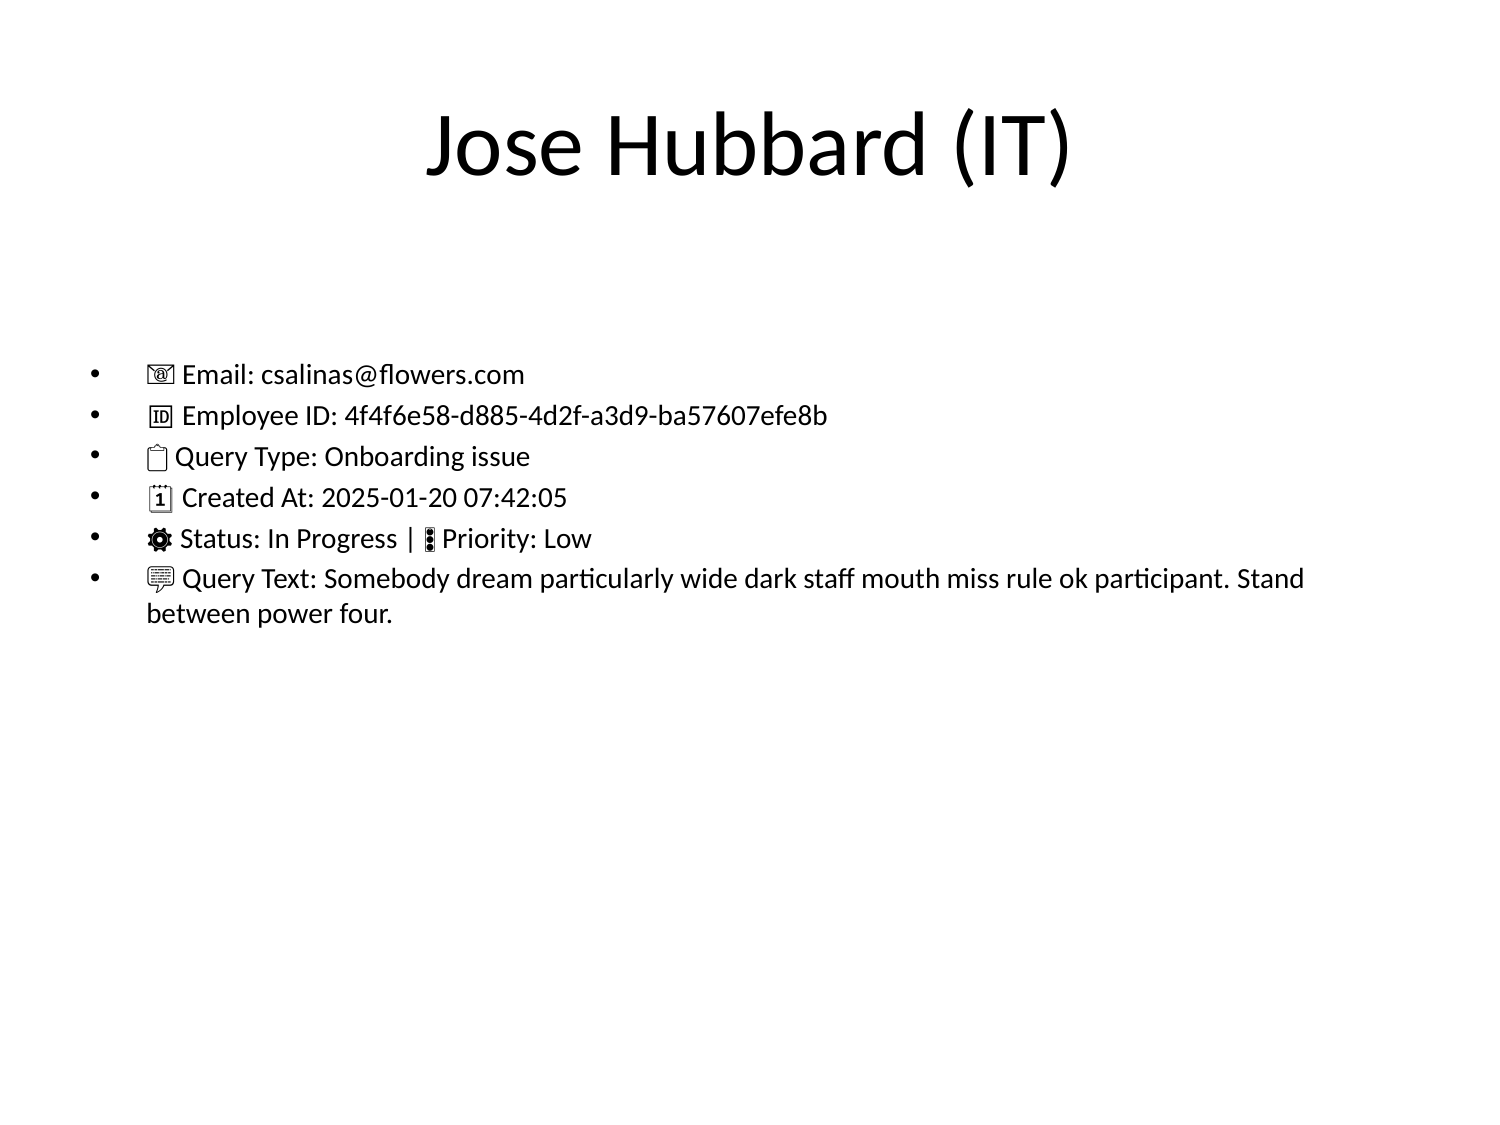

# Jose Hubbard (IT)

📧 Email: csalinas@flowers.com
🆔 Employee ID: 4f4f6e58-d885-4d2f-a3d9-ba57607efe8b
📋 Query Type: Onboarding issue
🗓 Created At: 2025-01-20 07:42:05
⚙ Status: In Progress | 🚦 Priority: Low
💬 Query Text: Somebody dream particularly wide dark staff mouth miss rule ok participant. Stand between power four.